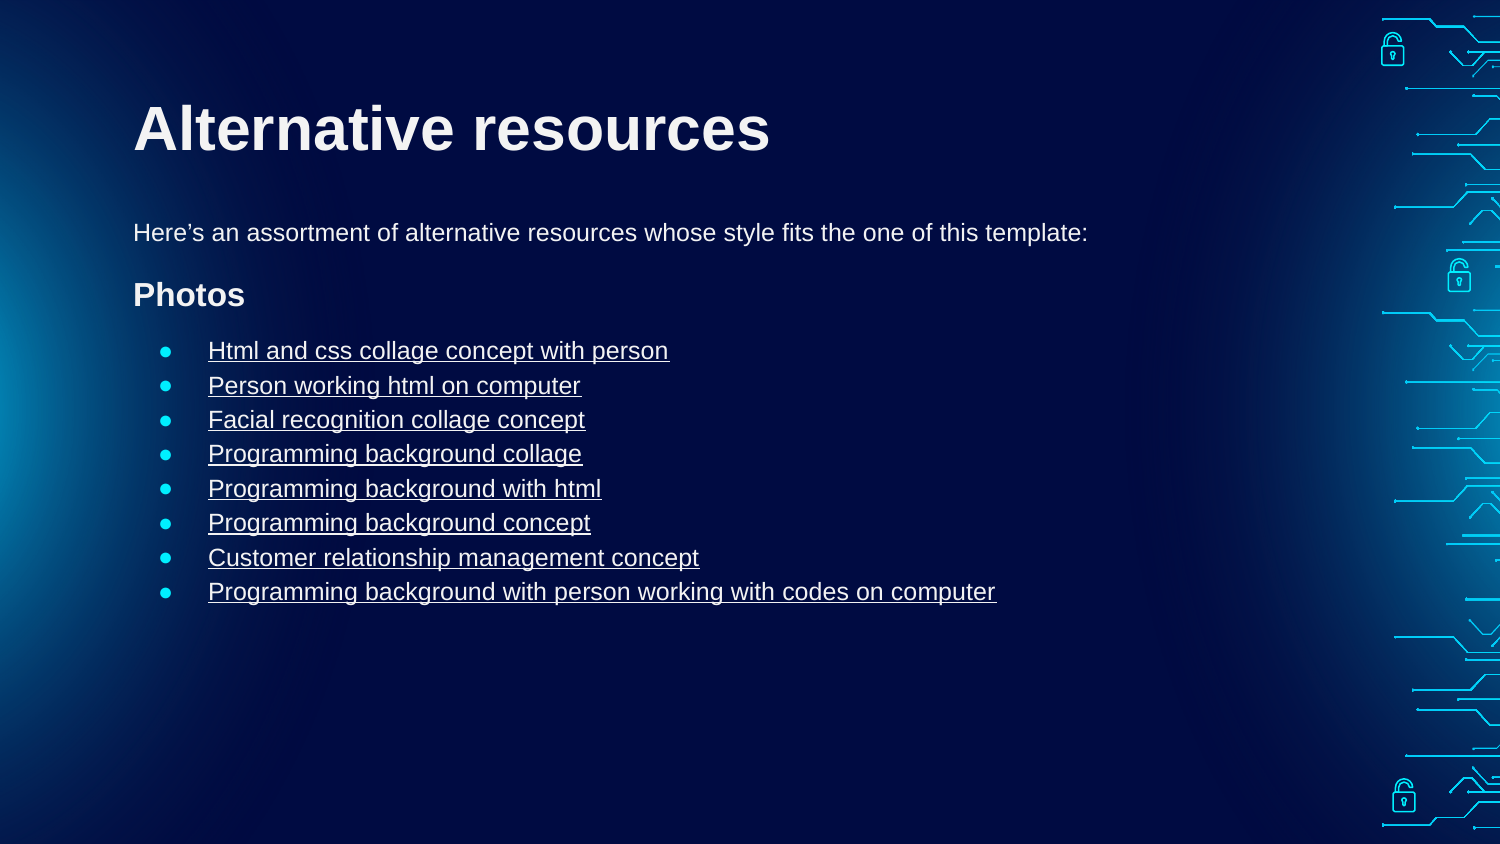

# Alternative resources
Here’s an assortment of alternative resources whose style fits the one of this template:
Photos
Html and css collage concept with person
Person working html on computer
Facial recognition collage concept
Programming background collage
Programming background with html
Programming background concept
Customer relationship management concept
Programming background with person working with codes on computer